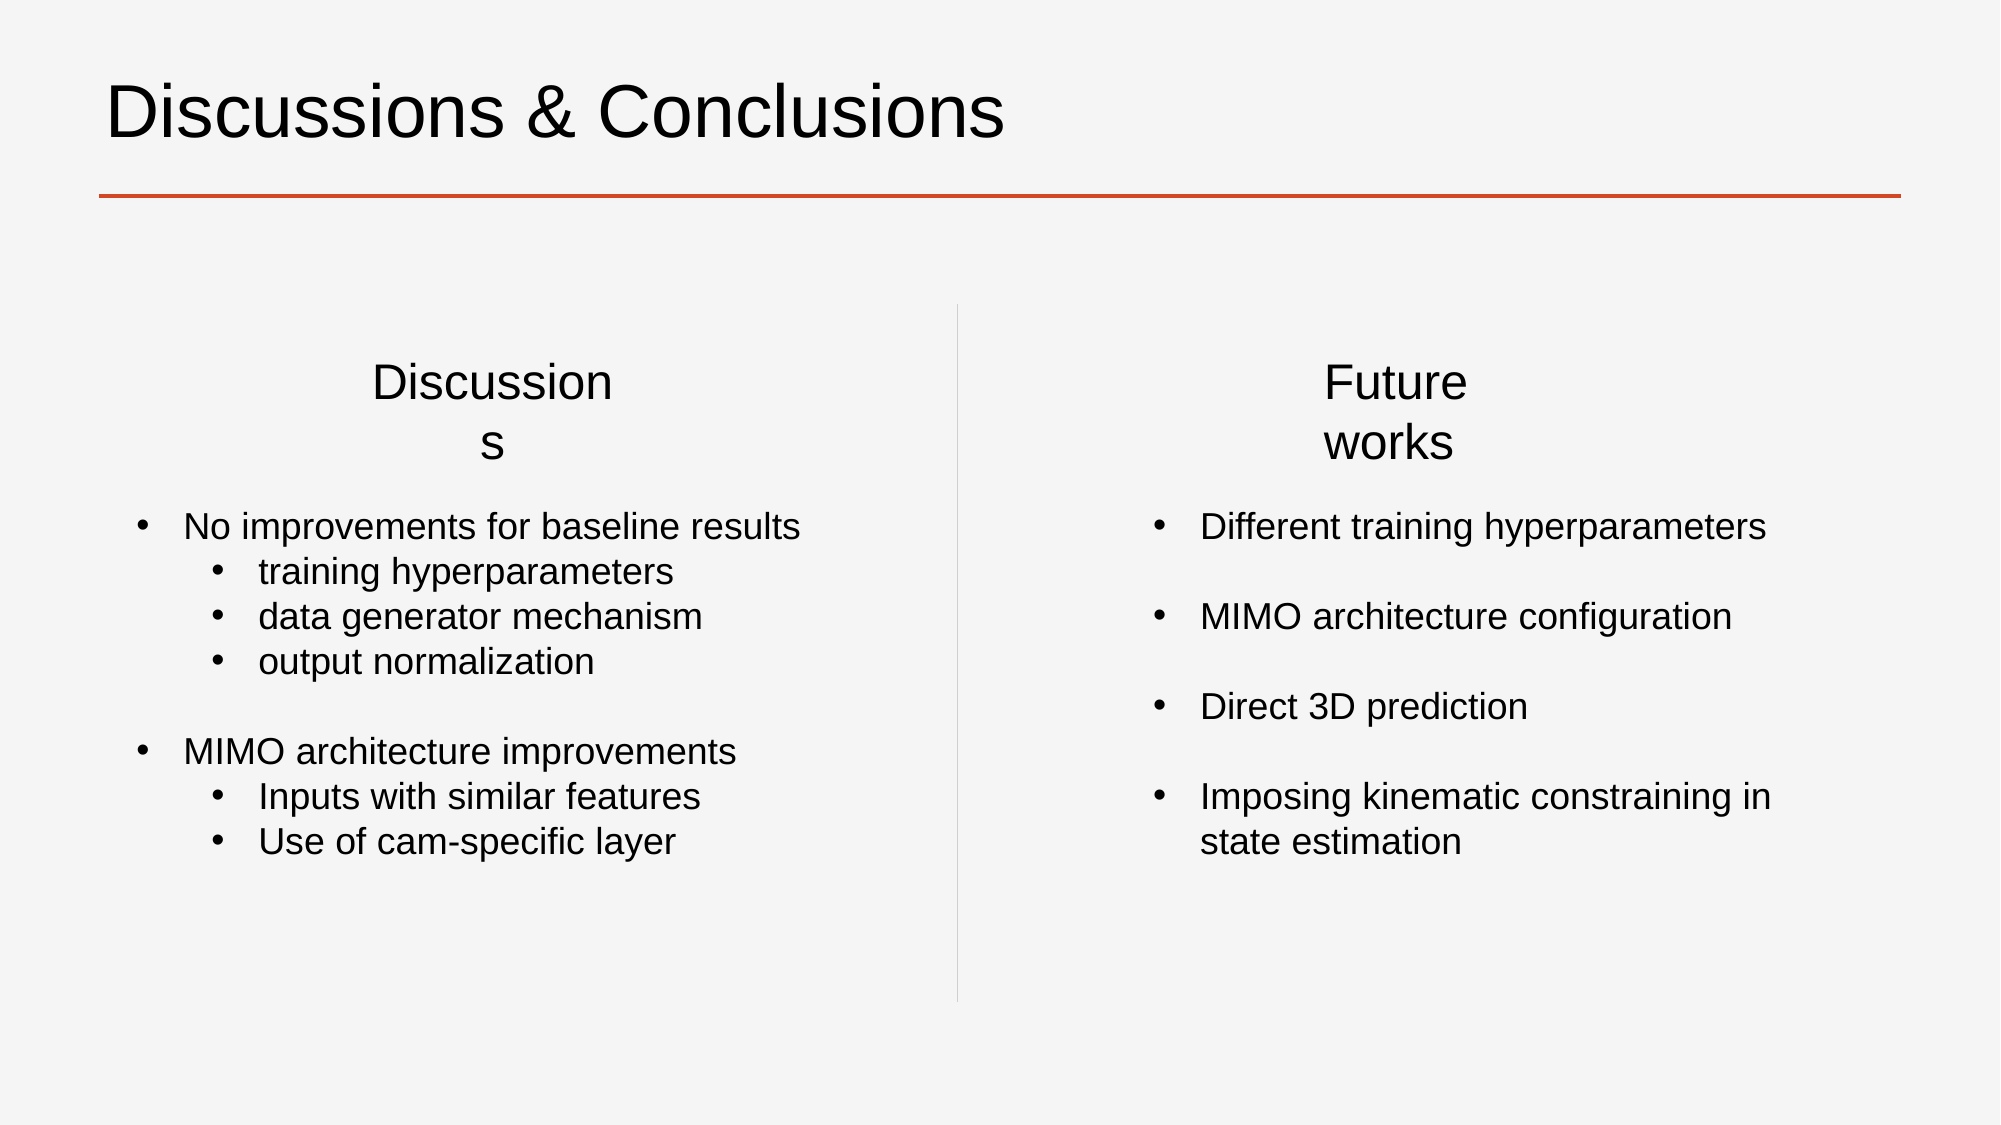

# Discussions & Conclusions
Future works
Discussions
No improvements for baseline results
training hyperparameters
data generator mechanism
output normalization

MIMO architecture improvements
Inputs with similar features
Use of cam-specific layer

Different training hyperparameters

MIMO architecture configuration

Direct 3D prediction

Imposing kinematic constraining in state estimation